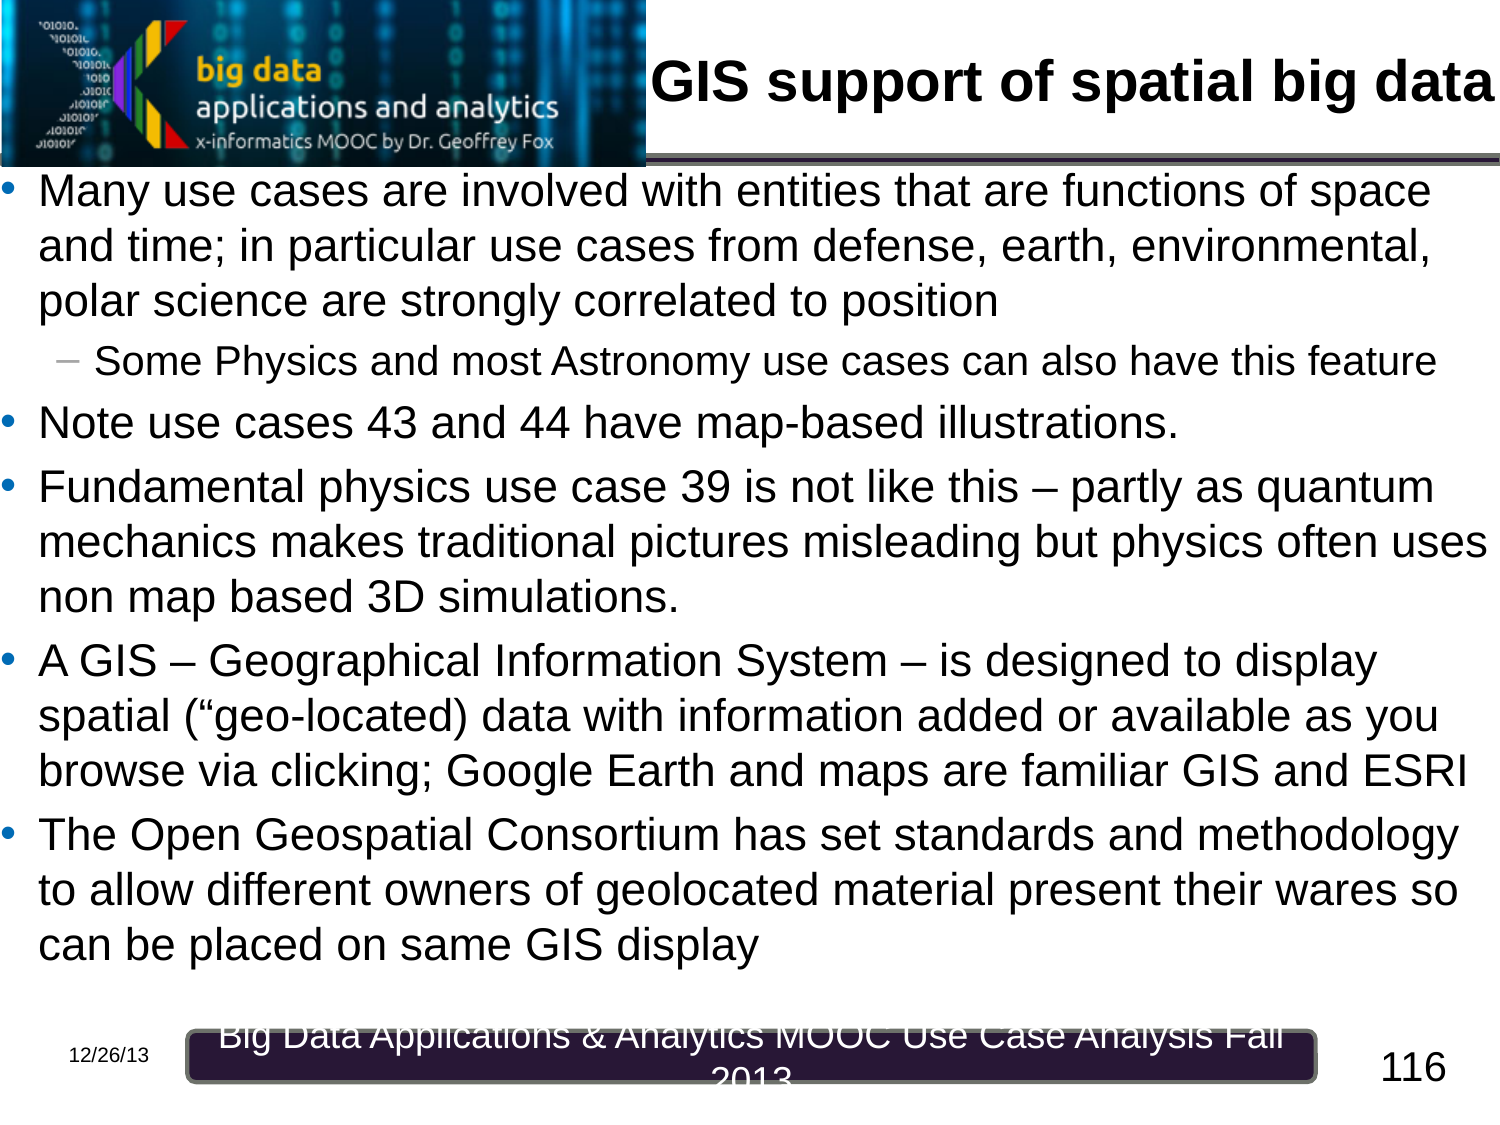

# GIS support of spatial big data
Many use cases are involved with entities that are functions of space and time; in particular use cases from defense, earth, environmental, polar science are strongly correlated to position
Some Physics and most Astronomy use cases can also have this feature
Note use cases 43 and 44 have map-based illustrations.
Fundamental physics use case 39 is not like this – partly as quantum mechanics makes traditional pictures misleading but physics often uses non map based 3D simulations.
A GIS – Geographical Information System – is designed to display spatial (“geo-located) data with information added or available as you browse via clicking; Google Earth and maps are familiar GIS and ESRI
The Open Geospatial Consortium has set standards and methodology to allow different owners of geolocated material present their wares so can be placed on same GIS display

116